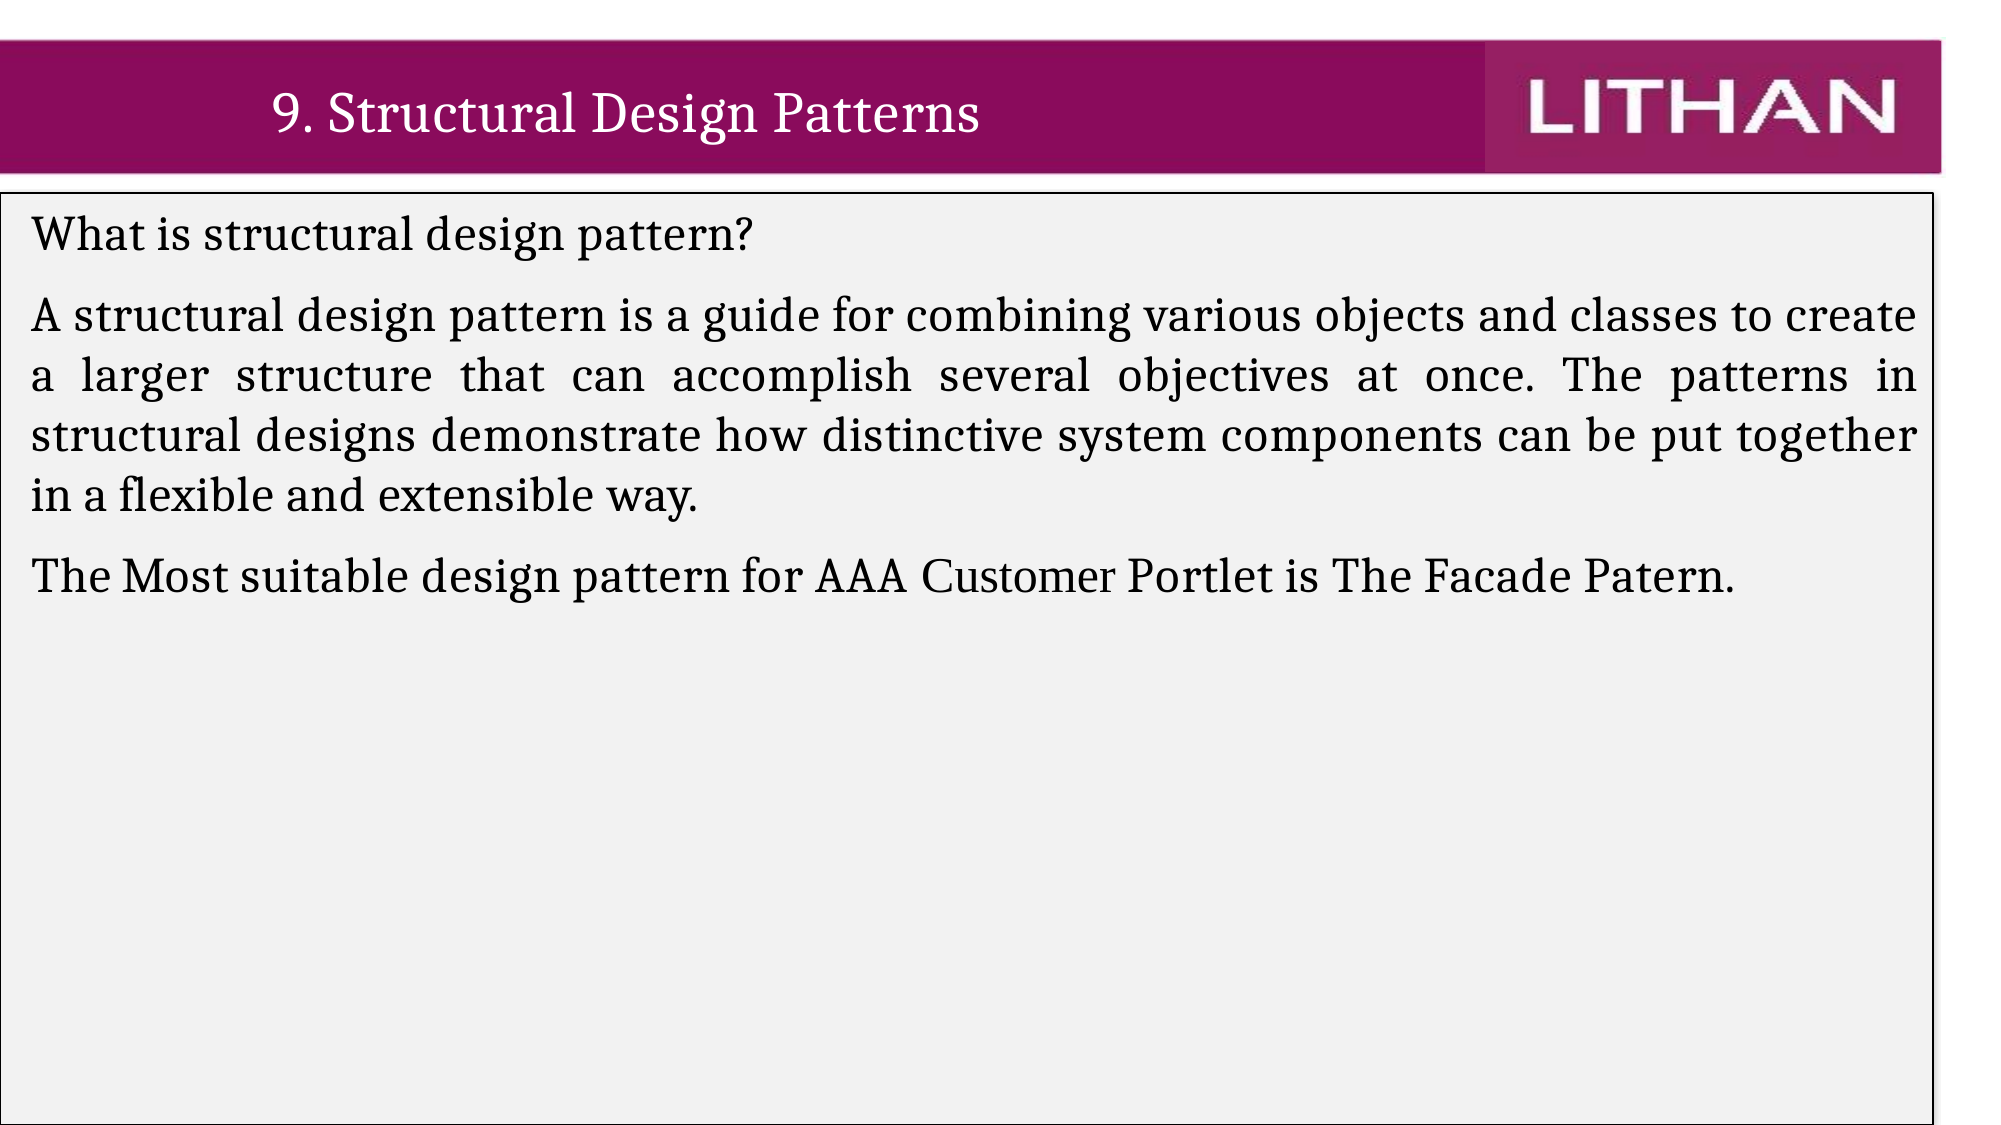

9. Structural Design Patterns
What is structural design pattern?
A structural design pattern is a guide for combining various objects and classes to create a larger structure that can accomplish several objectives at once. The patterns in structural designs demonstrate how distinctive system components can be put together in a flexible and extensible way.
The Most suitable design pattern for AAA Customer Portlet is The Facade Patern.